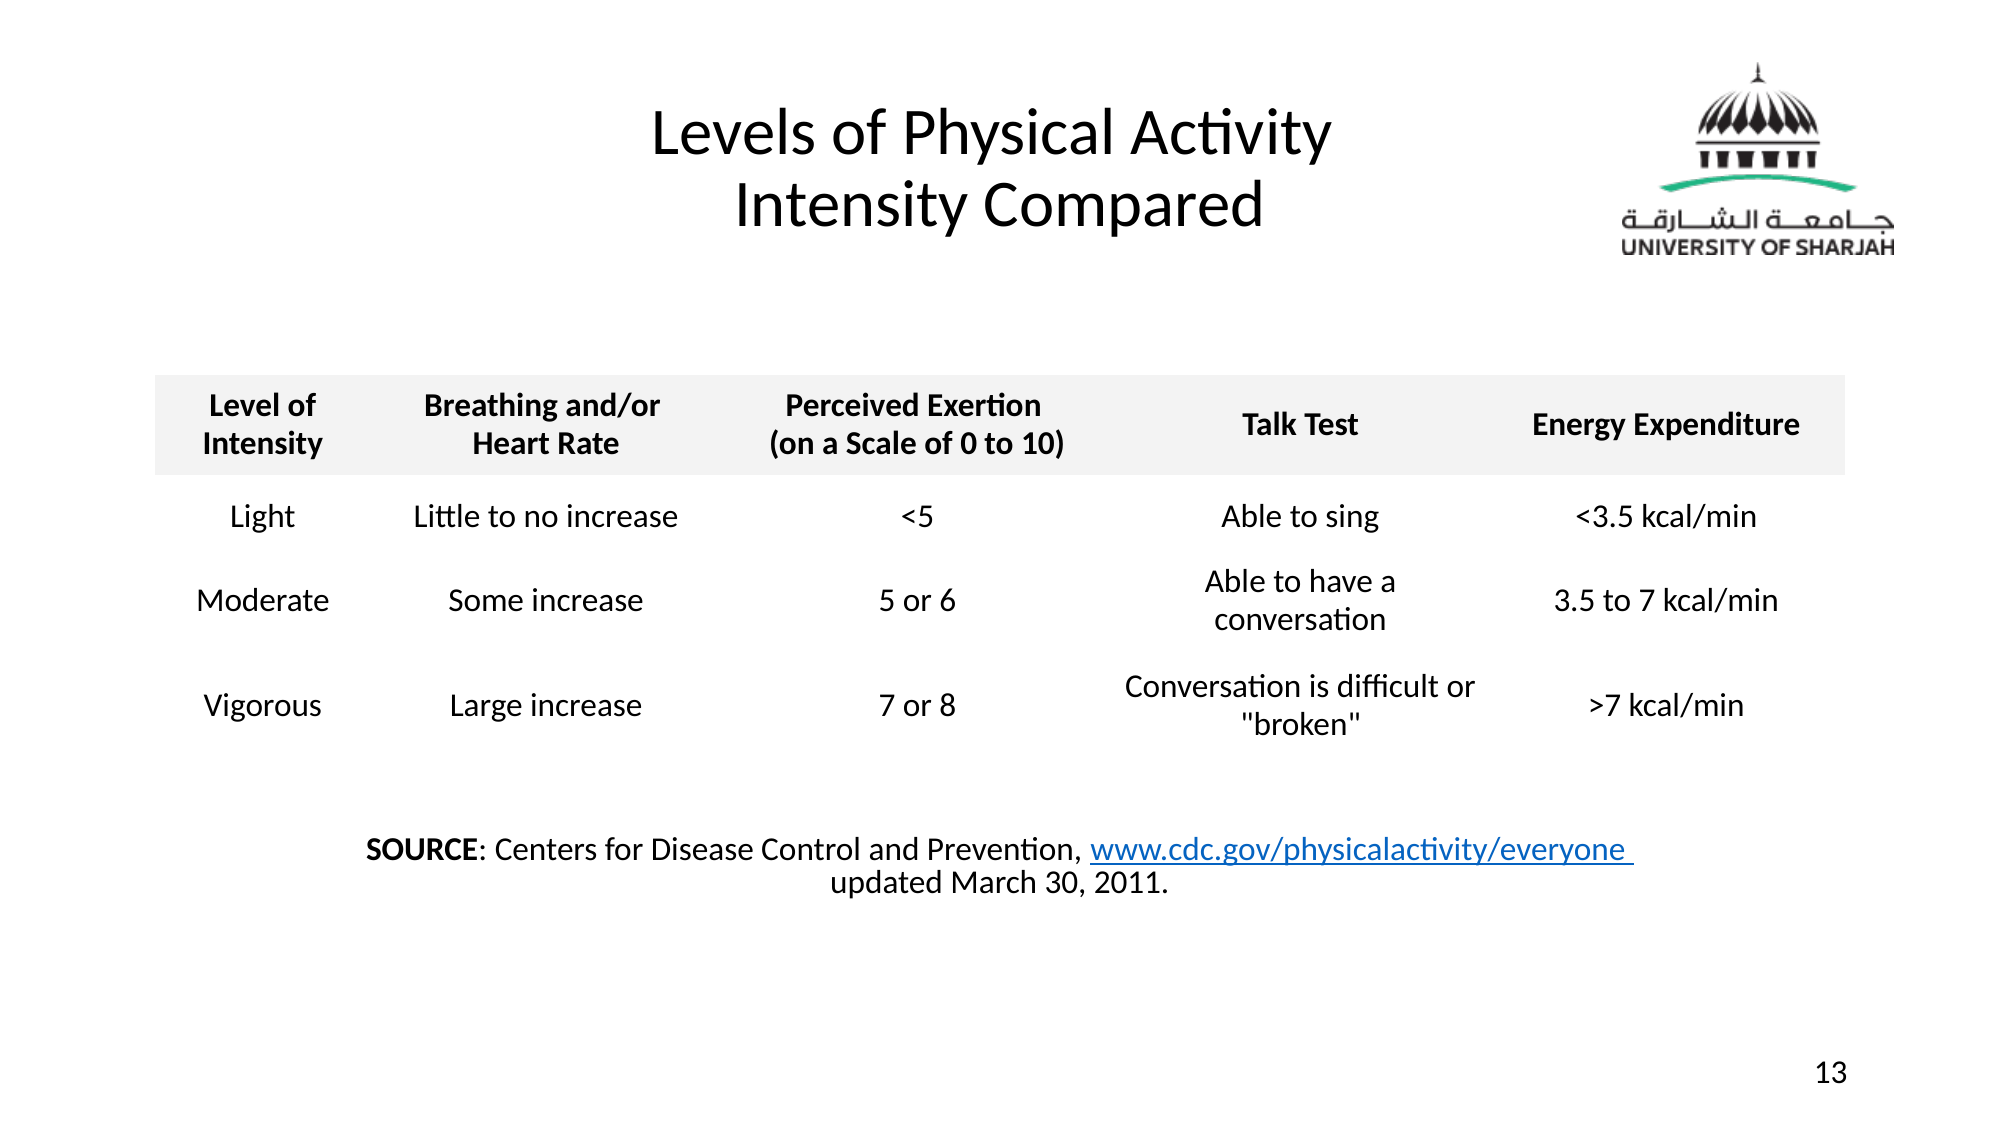

# Levels of Physical Activity
Intensity Compared
| Level of Intensity | Breathing and/or Heart Rate | Perceived Exertion (on a Scale of 0 to 10) | Talk Test | Energy Expenditure |
| --- | --- | --- | --- | --- |
| Light | Little to no increase | <5 | Able to sing | <3.5 kcal/min |
| Moderate | Some increase | 5 or 6 | Able to have a conversation | 3.5 to 7 kcal/min |
| Vigorous | Large increase | 7 or 8 | Conversation is difficult or "broken" | >7 kcal/min |
SOURCE: Centers for Disease Control and Prevention, www.cdc.gov/physicalactivity/everyone
updated March 30, 2011.
13